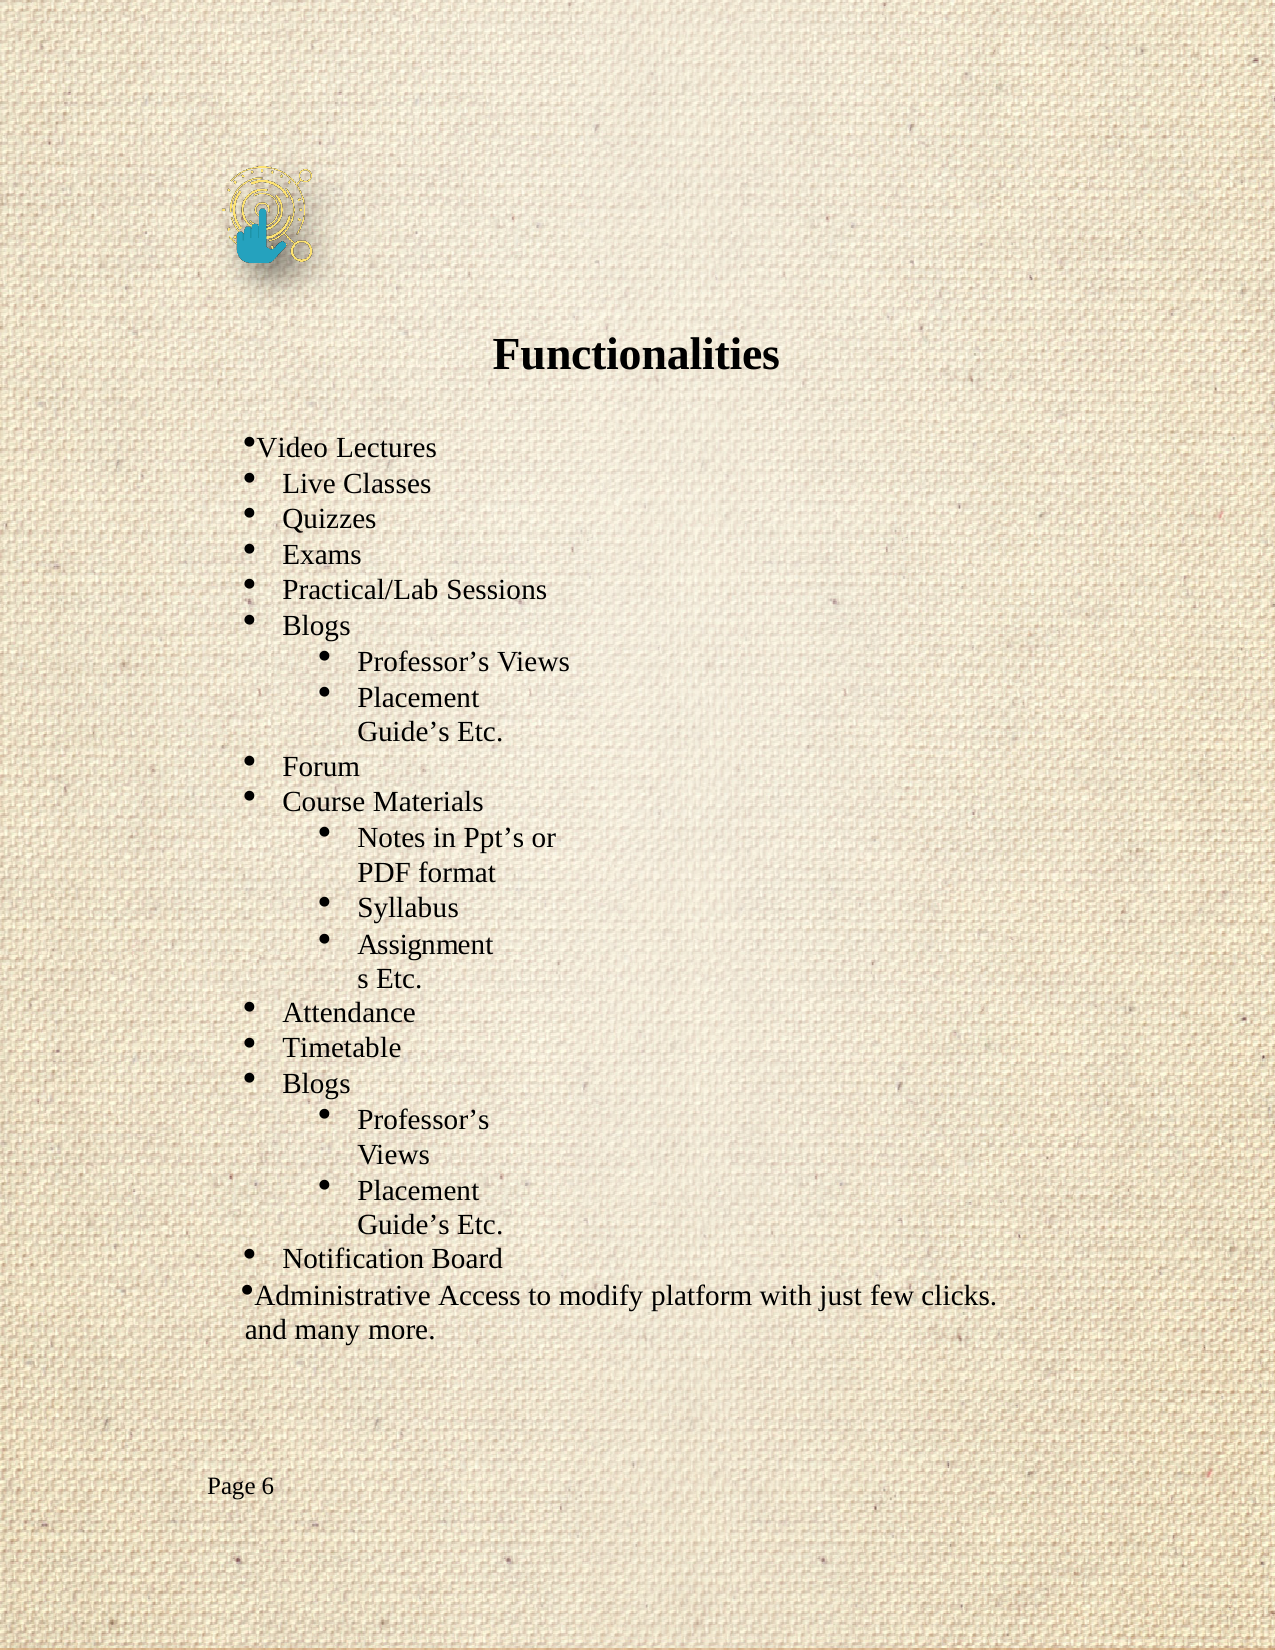

Functionalities

Video Lectures
Live Classes
Quizzes
Exams
Practical/Lab Sessions
Blogs
Professor’s Views
Placement Guide’s Etc.
Forum
Course Materials
Notes in Ppt’s or PDF format
Syllabus
Assignments Etc.
Attendance
Timetable
Blogs
Professor’s Views
Placement Guide’s Etc.
Notification Board
Administrative Access to modify platform with just few clicks. and many more.
Page 6